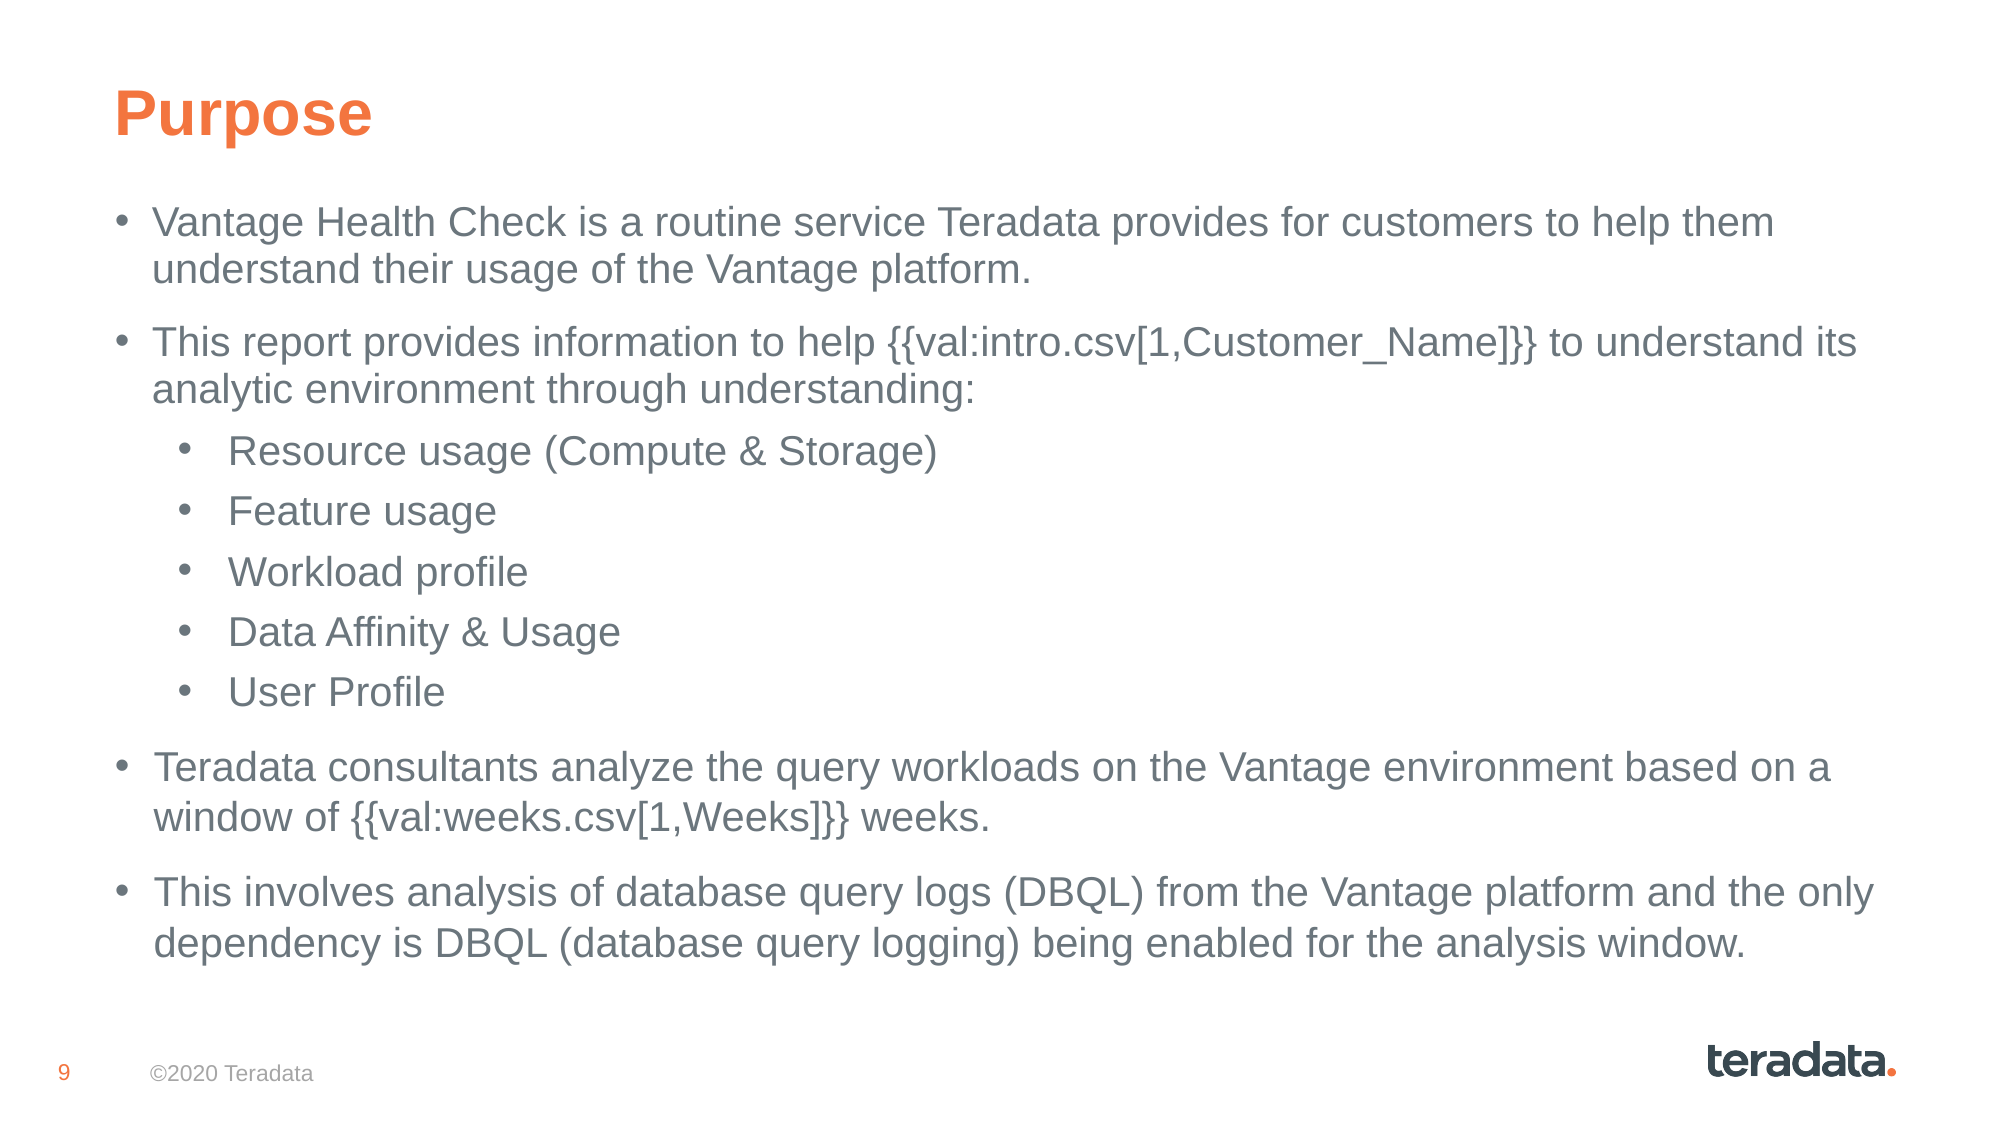

# Purpose
Vantage Health Check is a routine service Teradata provides for customers to help them understand their usage of the Vantage platform.
This report provides information to help {{val:intro.csv[1,Customer_Name]}} to understand its analytic environment through understanding:
Resource usage (Compute & Storage)
Feature usage
Workload profile
Data Affinity & Usage
User Profile
Teradata consultants analyze the query workloads on the Vantage environment based on a window of {{val:weeks.csv[1,Weeks]}} weeks.
This involves analysis of database query logs (DBQL) from the Vantage platform and the only dependency is DBQL (database query logging) being enabled for the analysis window.